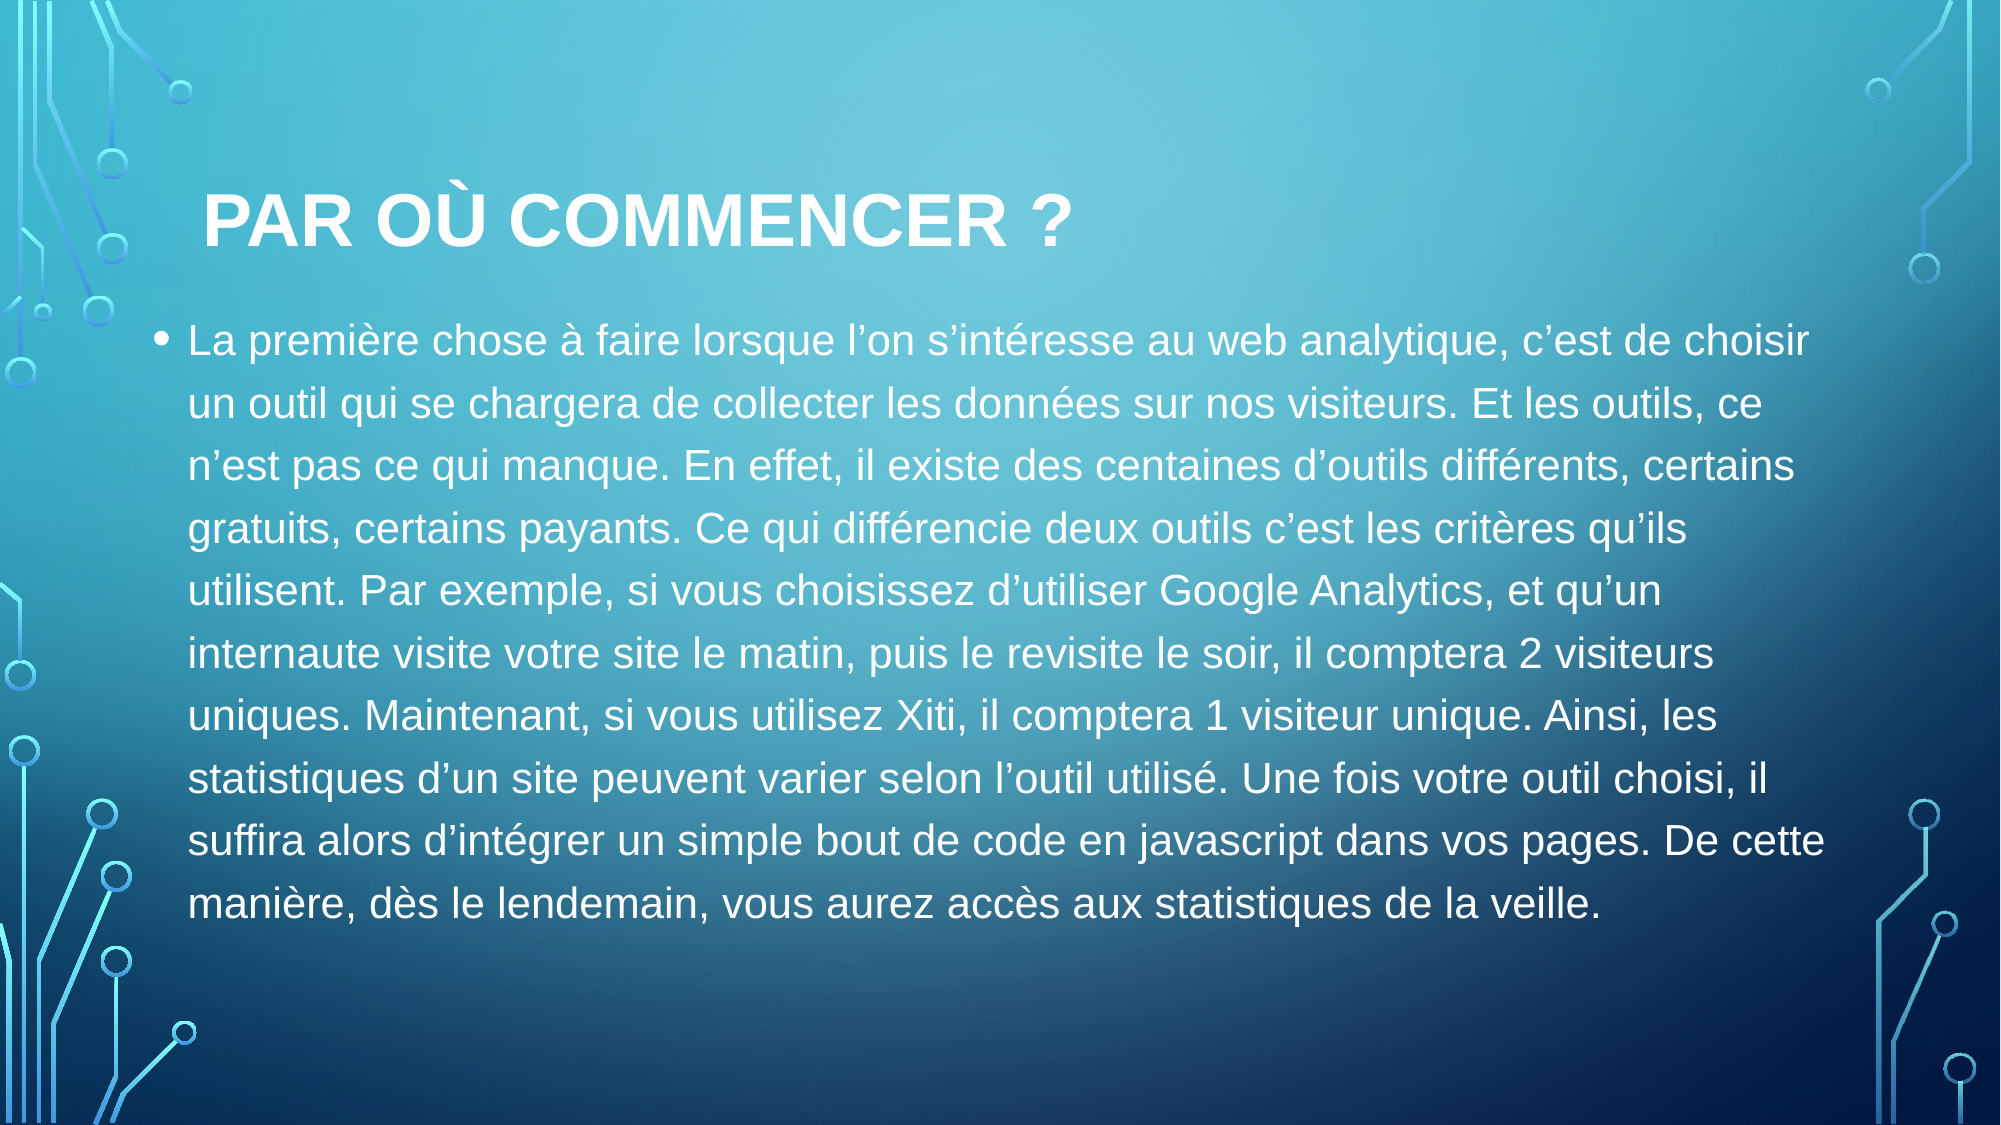

# Par où commencer ?
La première chose à faire lorsque l’on s’intéresse au web analytique, c’est de choisir un outil qui se chargera de collecter les données sur nos visiteurs. Et les outils, ce n’est pas ce qui manque. En effet, il existe des centaines d’outils différents, certains gratuits, certains payants. Ce qui différencie deux outils c’est les critères qu’ils utilisent. Par exemple, si vous choisissez d’utiliser Google Analytics, et qu’un internaute visite votre site le matin, puis le revisite le soir, il comptera 2 visiteurs uniques. Maintenant, si vous utilisez Xiti, il comptera 1 visiteur unique. Ainsi, les statistiques d’un site peuvent varier selon l’outil utilisé. Une fois votre outil choisi, il suffira alors d’intégrer un simple bout de code en javascript dans vos pages. De cette manière, dès le lendemain, vous aurez accès aux statistiques de la veille.